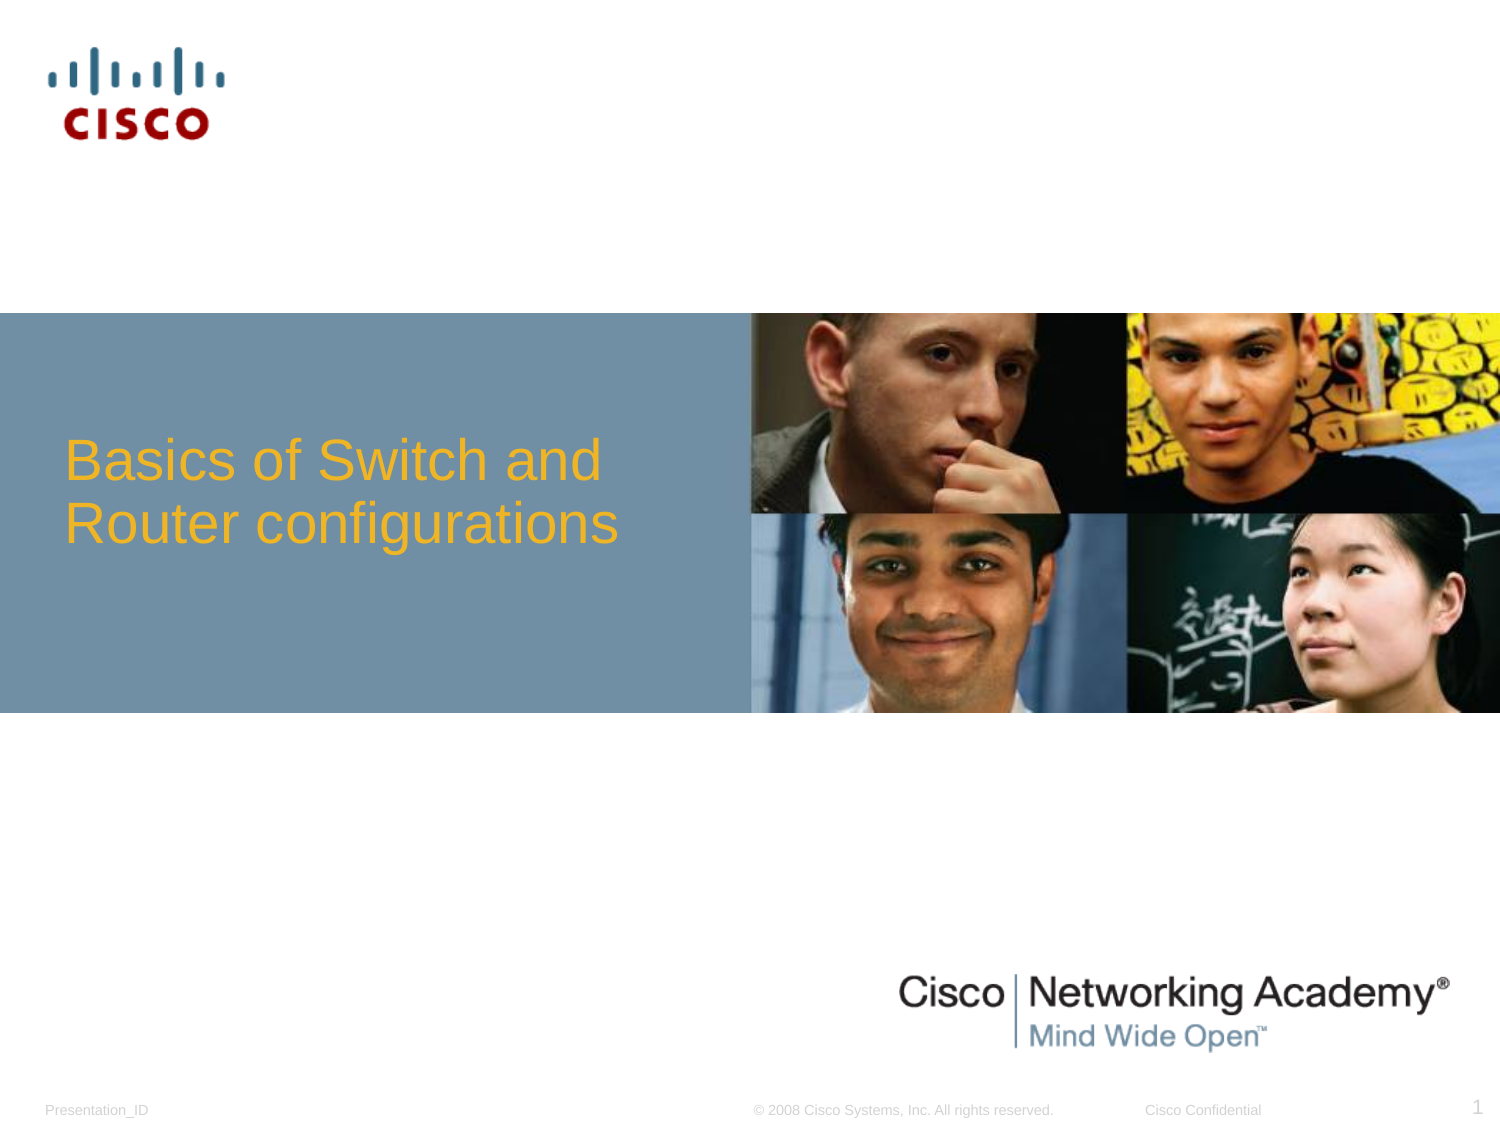

# Basics of Switch and Router configurations